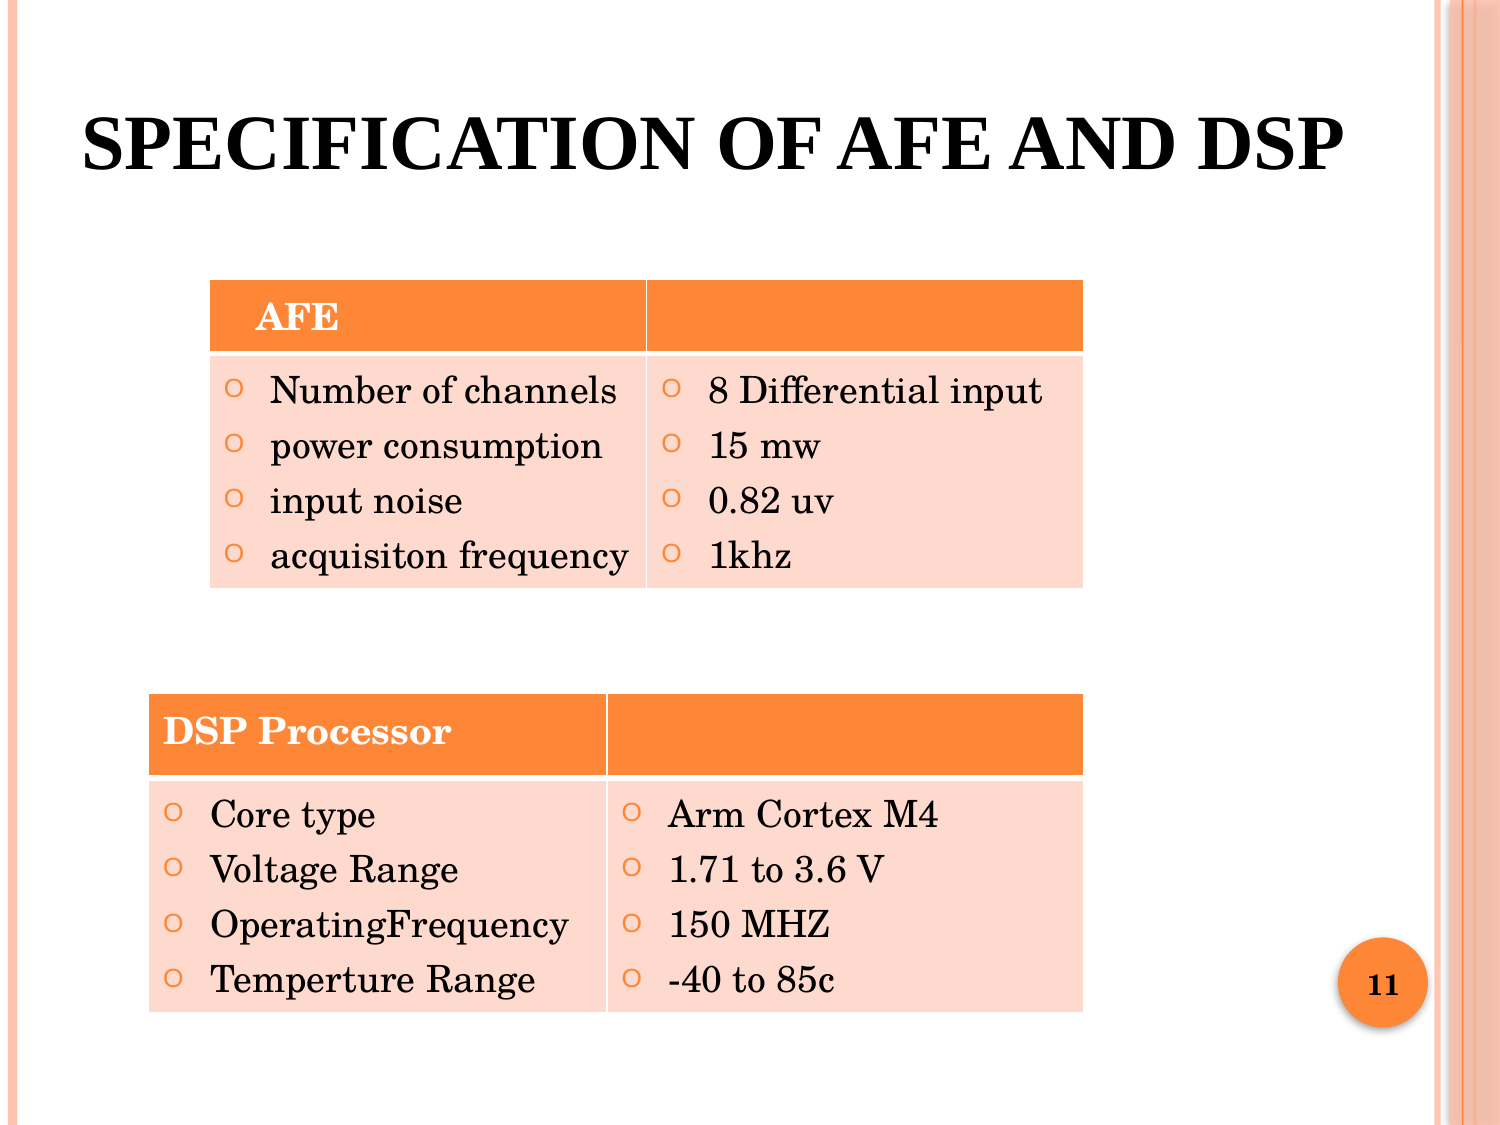

# SPECIFICATION OF AFE AND DSP
| AFE |  |
| --- | --- |
| Number of channels power consumption input noise acquisiton frequency | 8 Differential input 15 mw 0.82 uv 1khz |
| DSP Processor |  |
| --- | --- |
| Core type Voltage Range OperatingFrequency Temperture Range | Arm Cortex M4 1.71 to 3.6 V 150 MHZ -40 to 85c |
11